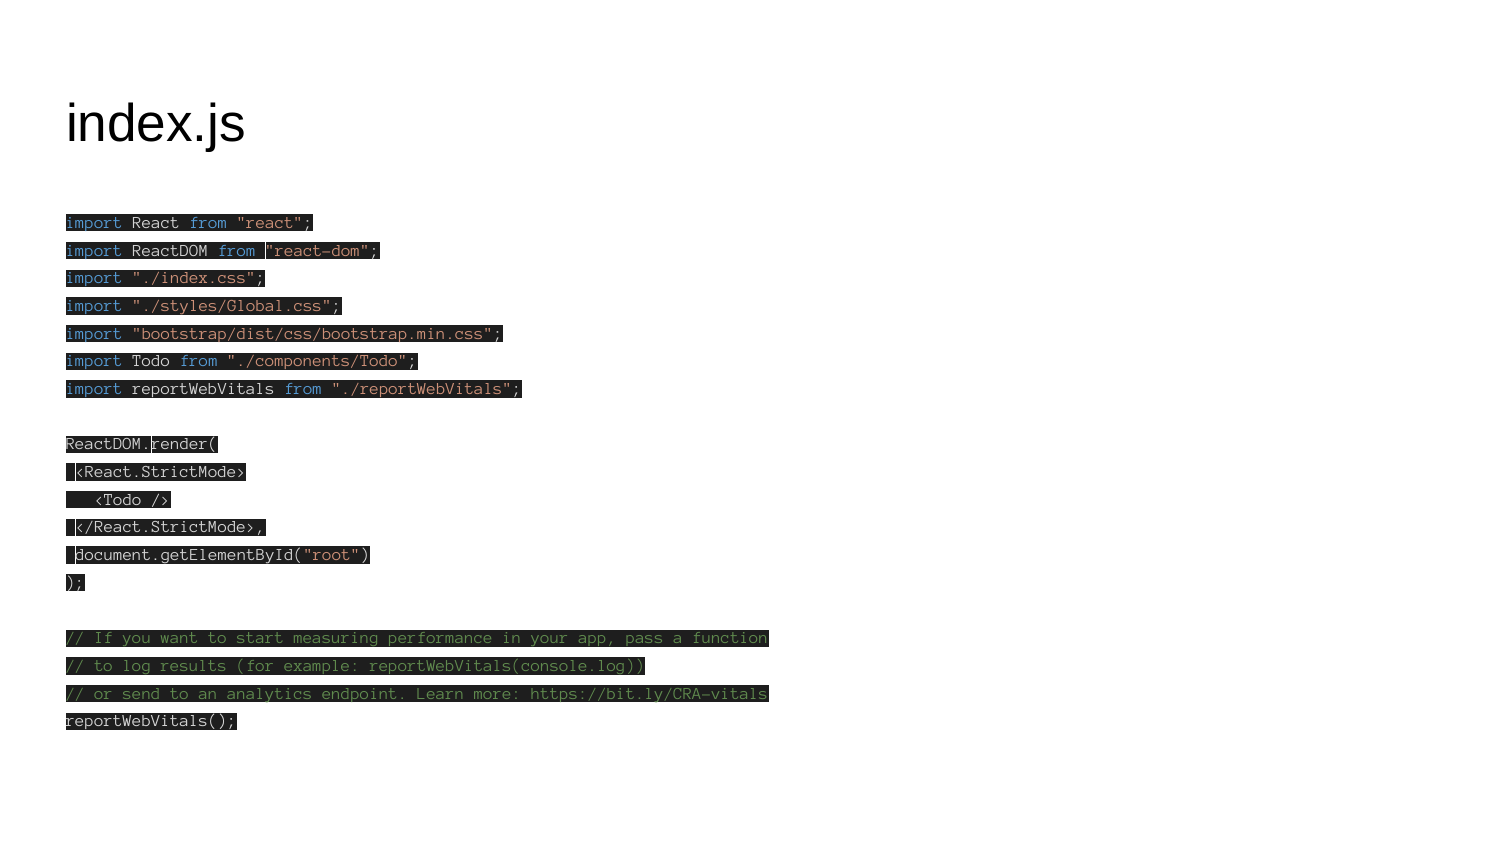

# index.js
import React from "react";
import ReactDOM from "react-dom";
import "./index.css";
import "./styles/Global.css";
import "bootstrap/dist/css/bootstrap.min.css";
import Todo from "./components/Todo";
import reportWebVitals from "./reportWebVitals";

ReactDOM.render(
 <React.StrictMode>
   <Todo />
 </React.StrictMode>,
 document.getElementById("root")
);

// If you want to start measuring performance in your app, pass a function
// to log results (for example: reportWebVitals(console.log))
// or send to an analytics endpoint. Learn more: https://bit.ly/CRA-vitals
reportWebVitals();